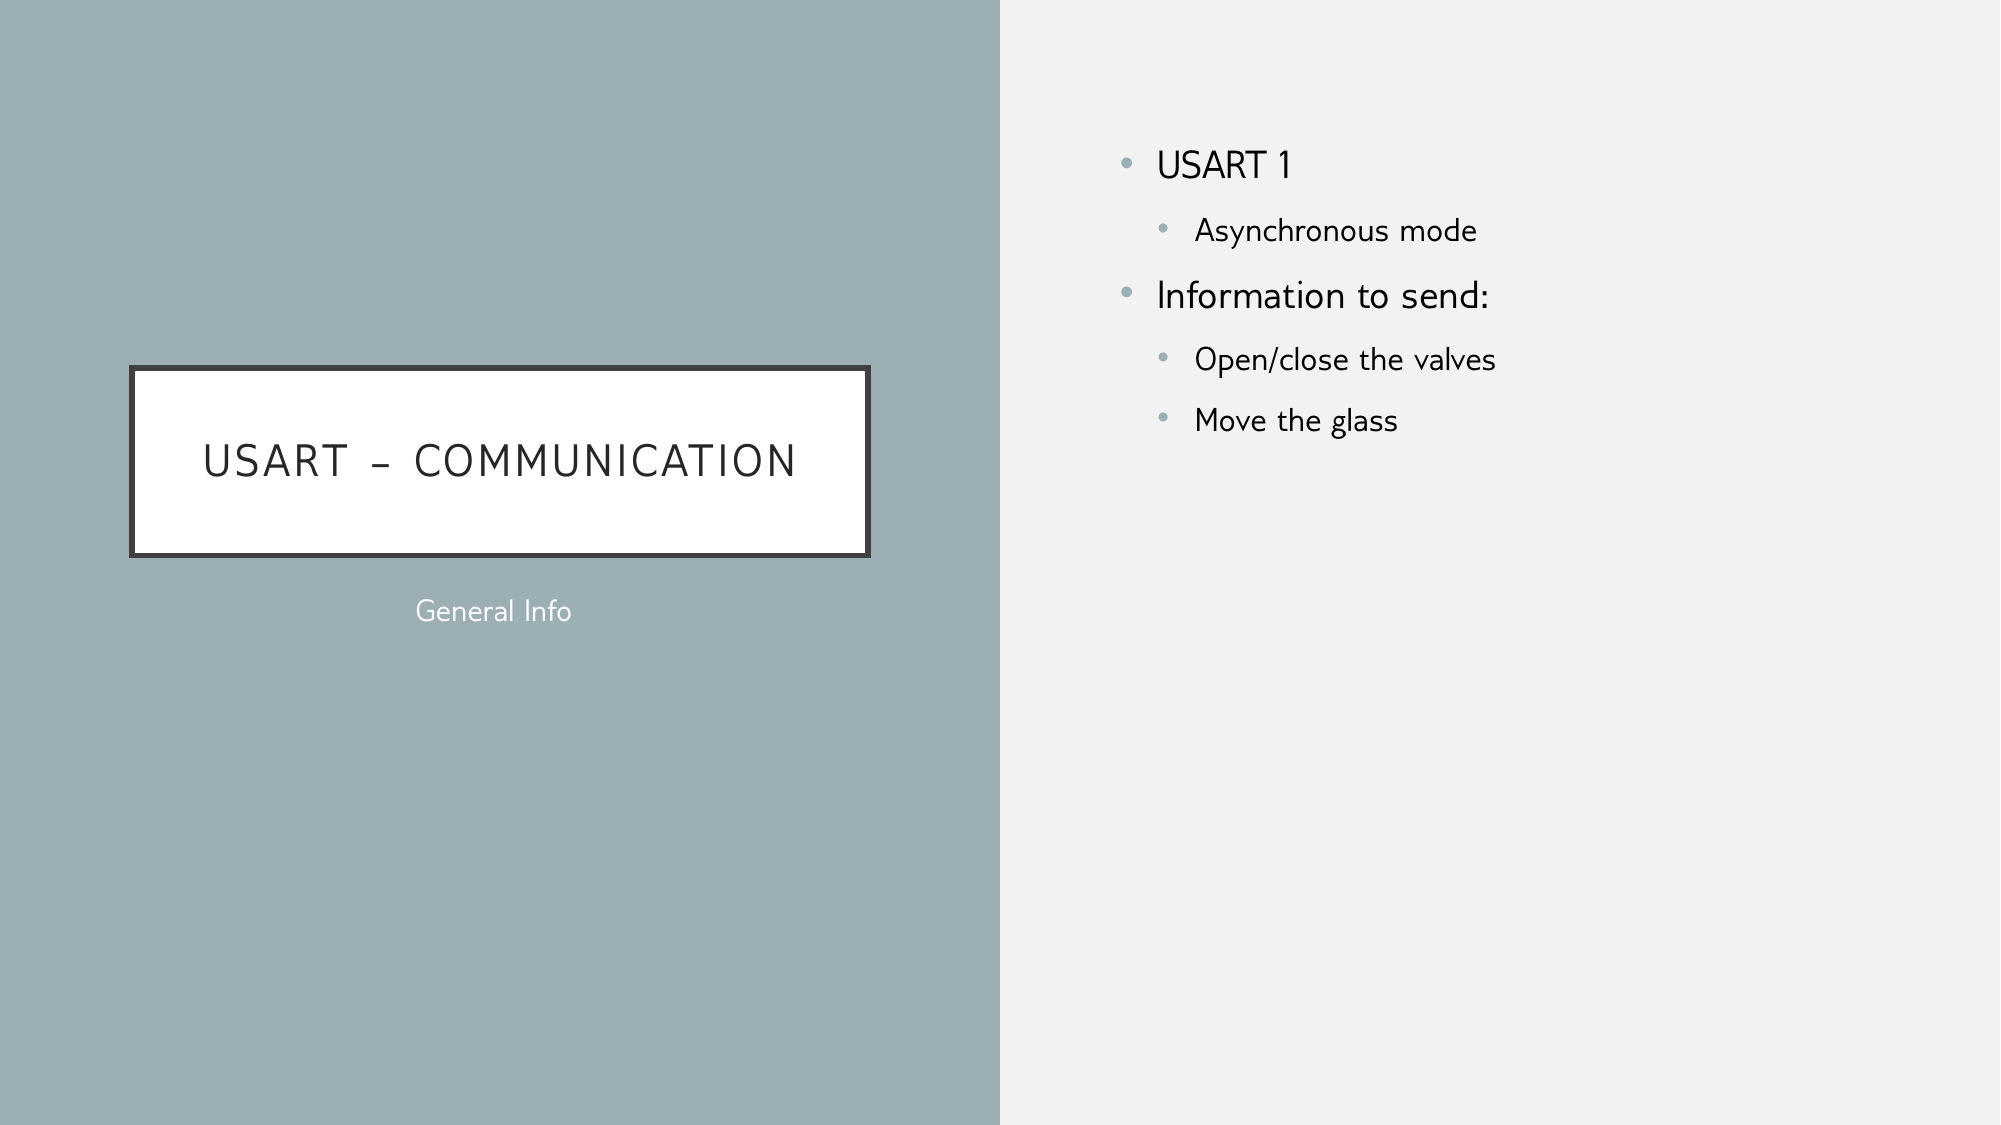

USART 1
Asynchronous mode
Information to send:
Open/close the valves
Move the glass

# usart – communication
General Info